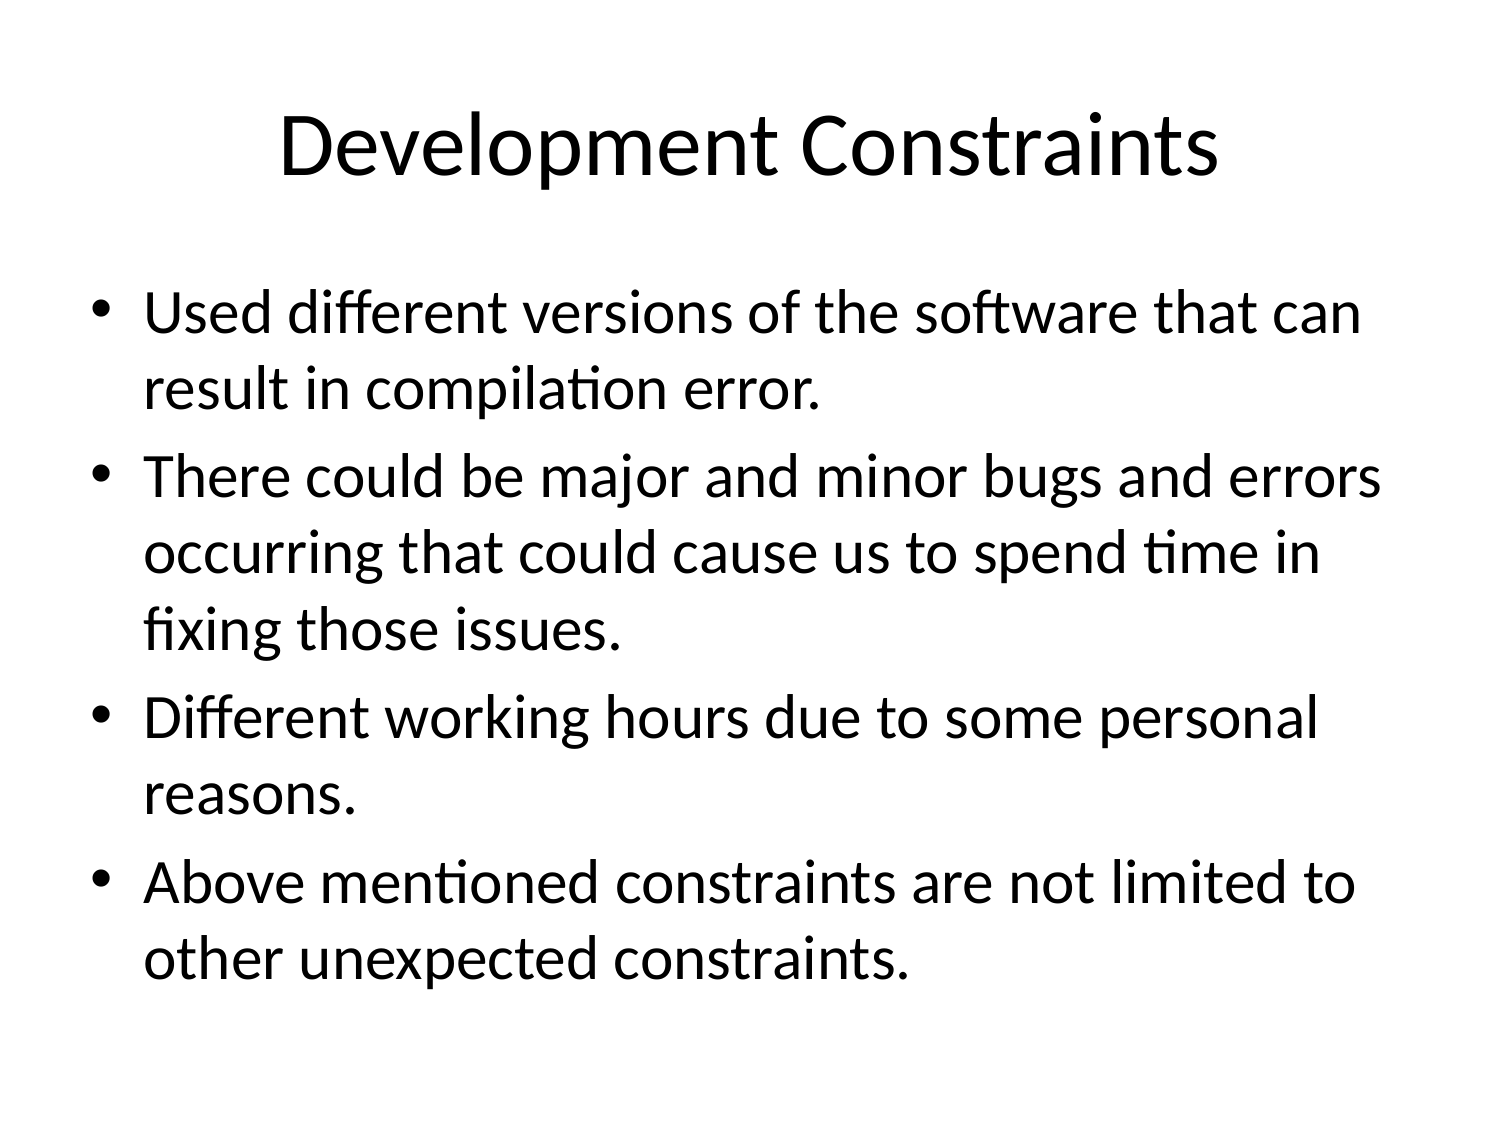

# Development Constraints
Used different versions of the software that can result in compilation error.
There could be major and minor bugs and errors occurring that could cause us to spend time in fixing those issues.
Different working hours due to some personal reasons.
Above mentioned constraints are not limited to other unexpected constraints.